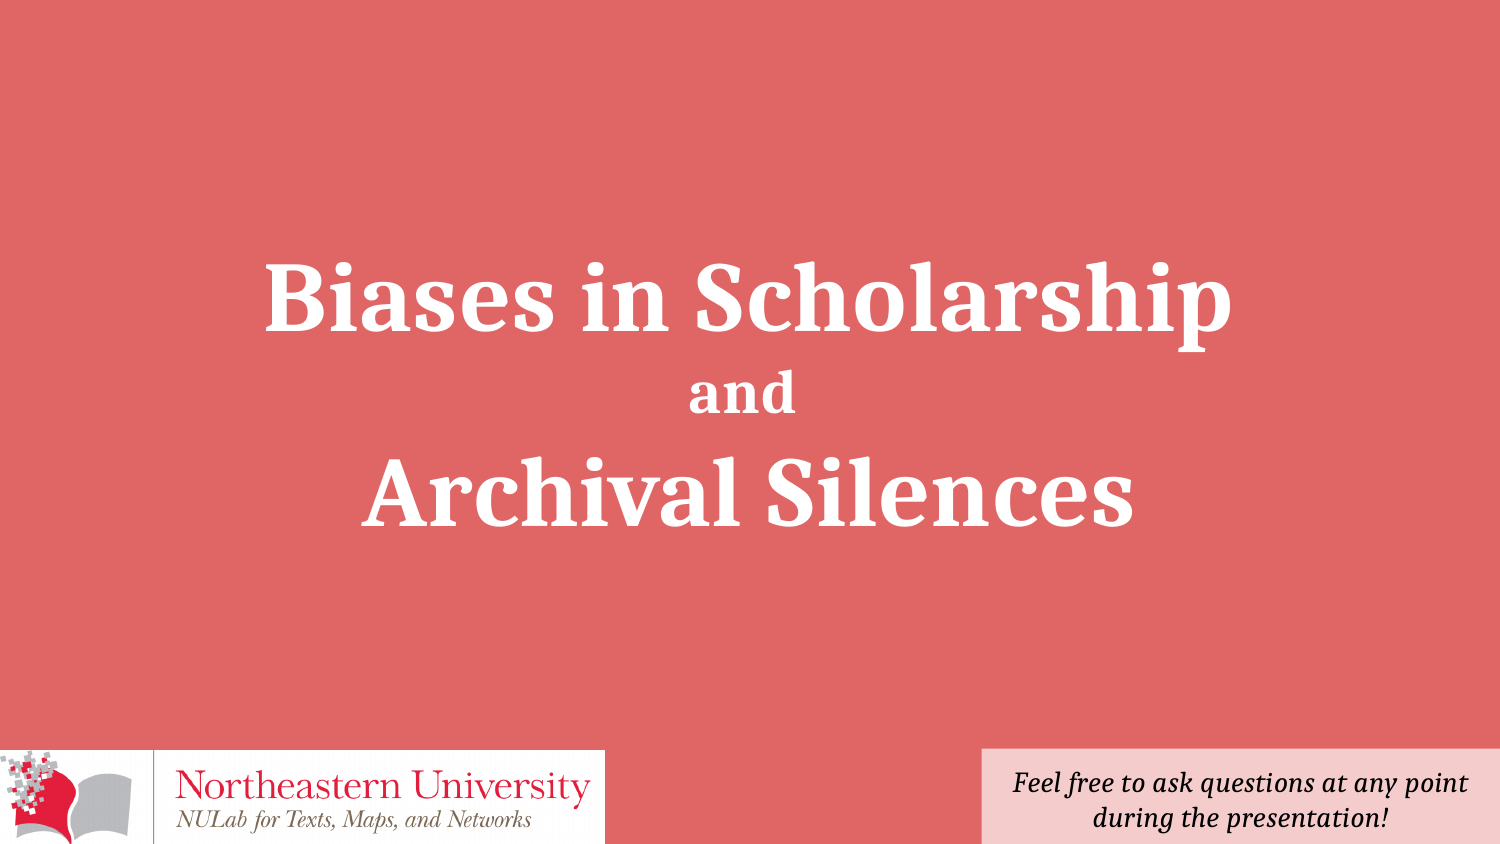

# Biases in Scholarship
and
Archival Silences